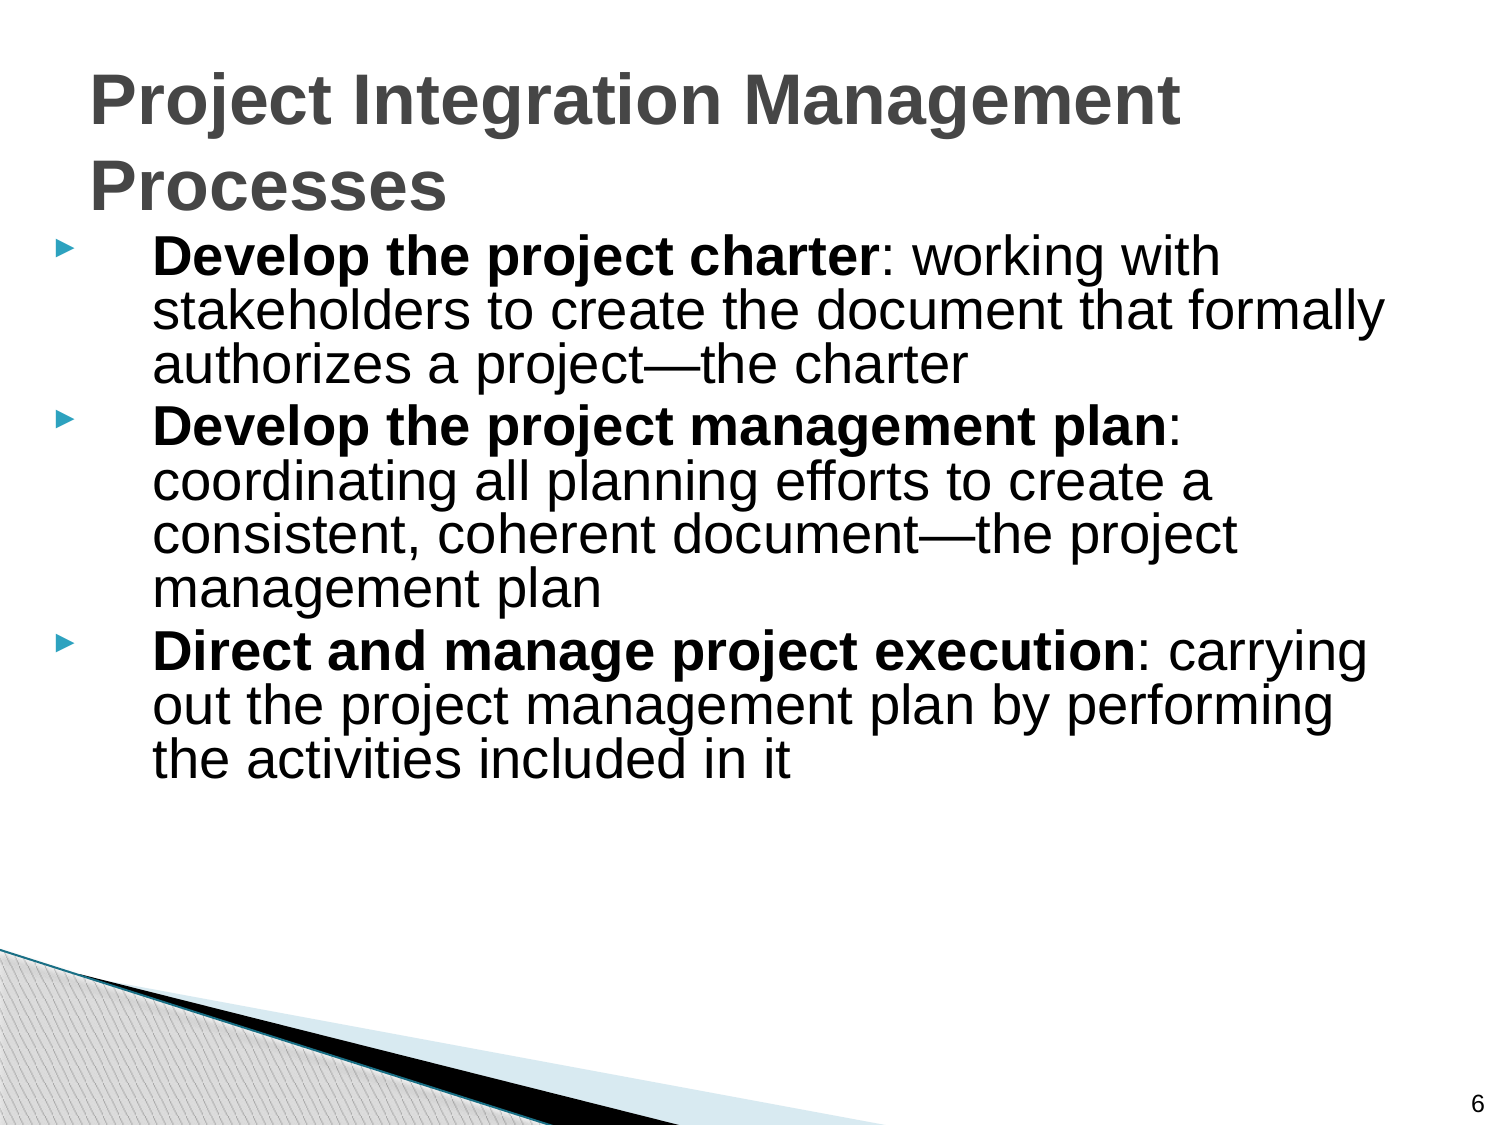

# Project Integration Management Processes
Develop the project charter: working with stakeholders to create the document that formally authorizes a project—the charter
Develop the project management plan: coordinating all planning efforts to create a consistent, coherent document—the project management plan
Direct and manage project execution: carrying out the project management plan by performing the activities included in it
6